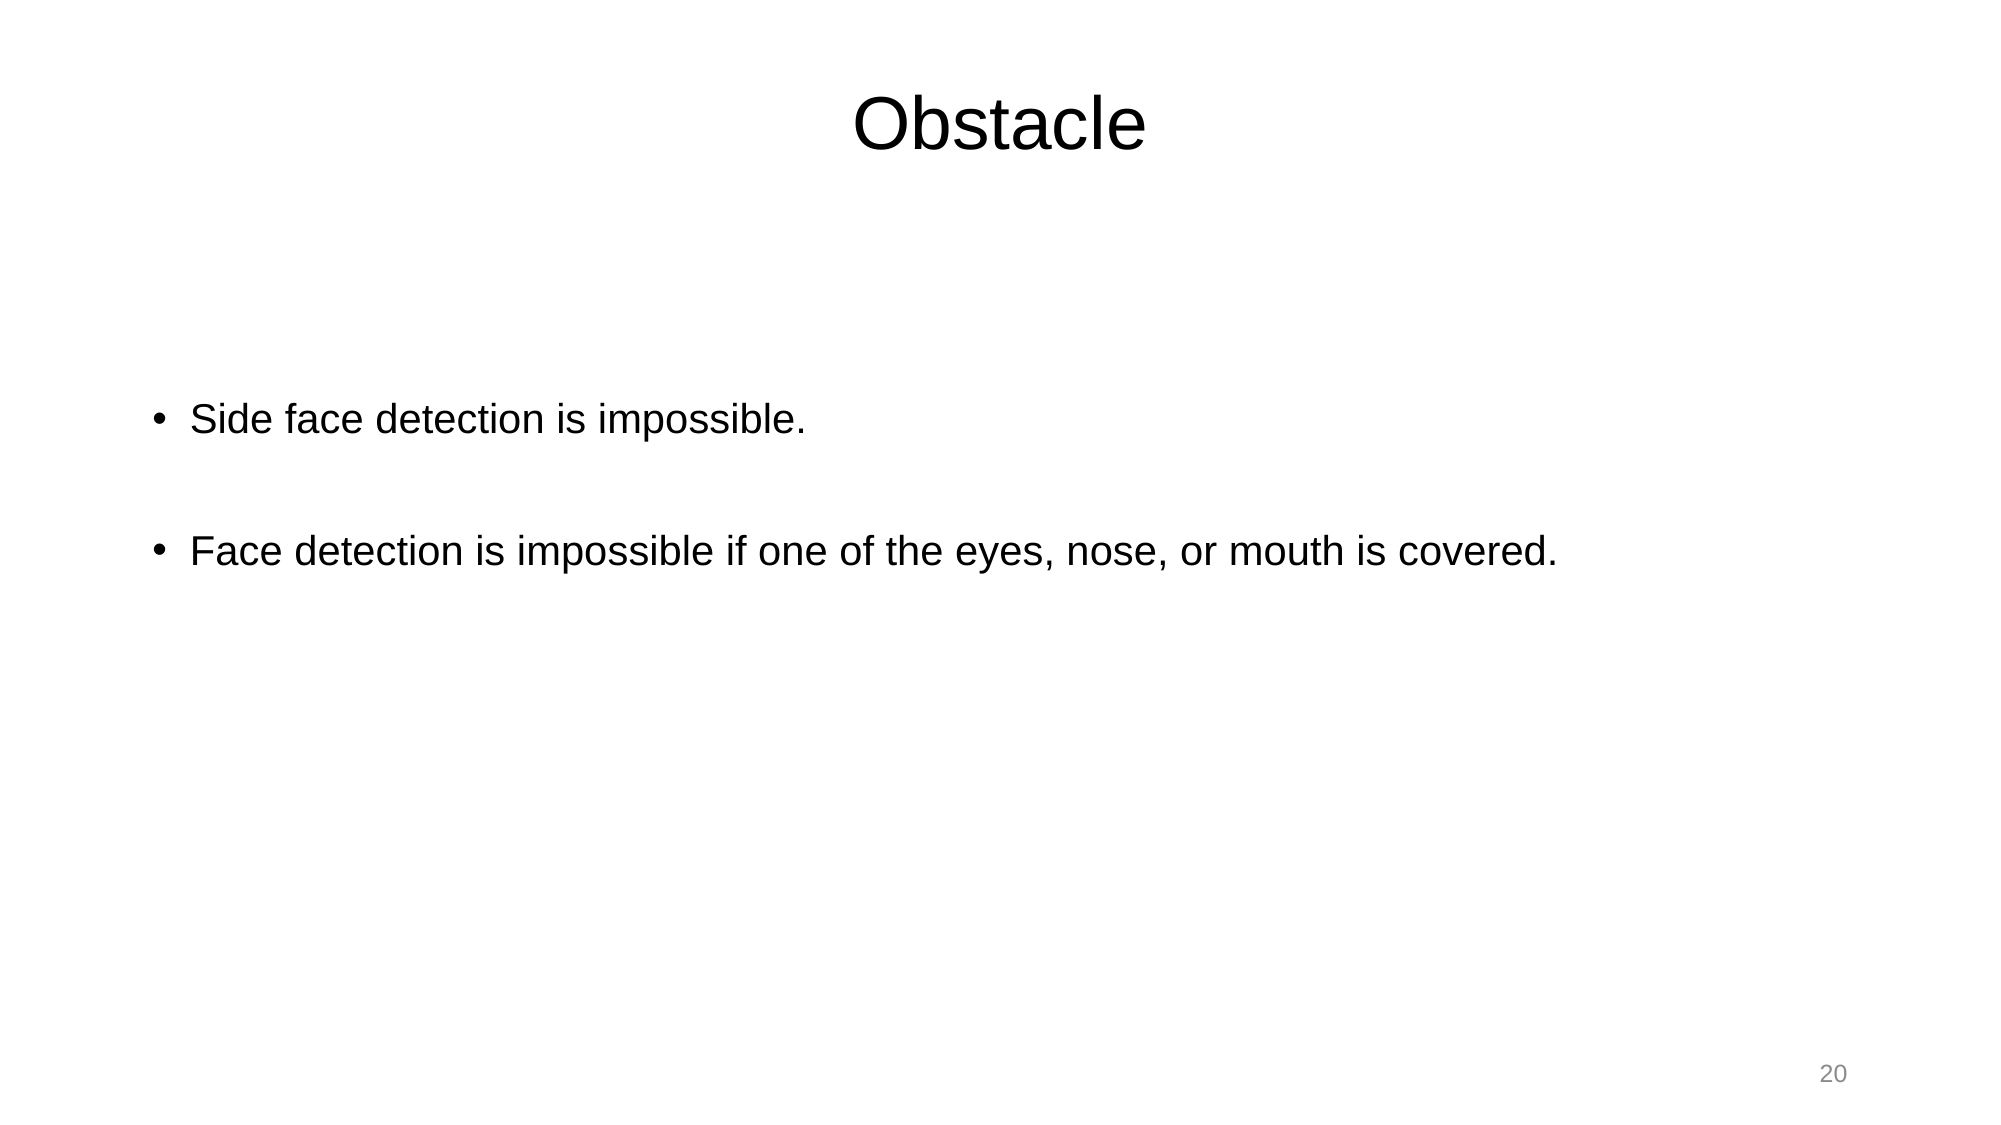

# Obstacle

Side face detection is impossible.

Face detection is impossible if one of the eyes, nose, or mouth is covered.

20